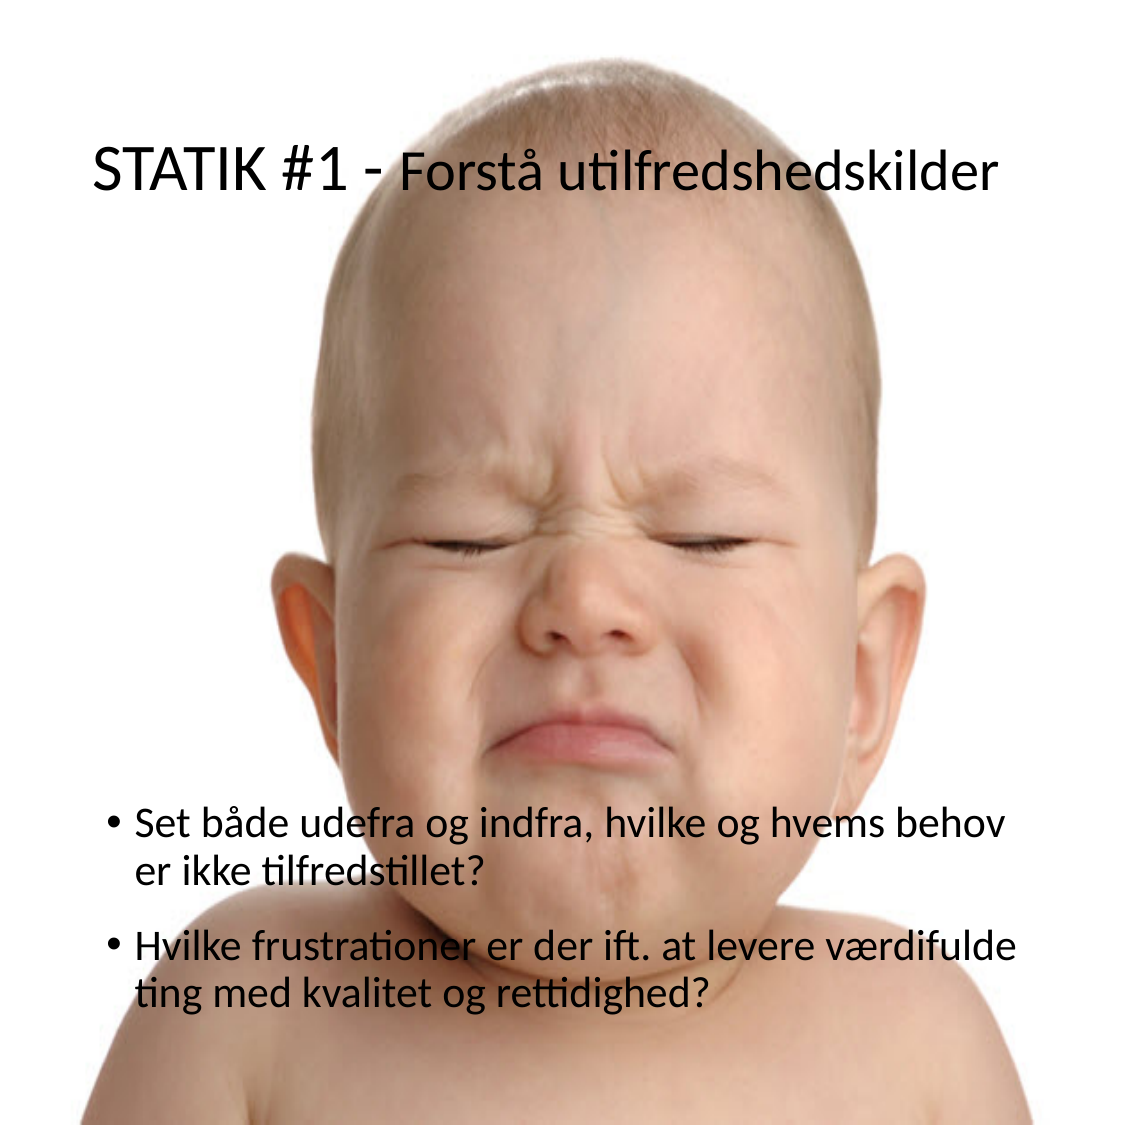

# STATIK #1 - Forstå utilfredshedskilder
Set både udefra og indfra, hvilke og hvems behov er ikke tilfredstillet?
Hvilke frustrationer er der ift. at levere værdifulde ting med kvalitet og rettidighed?